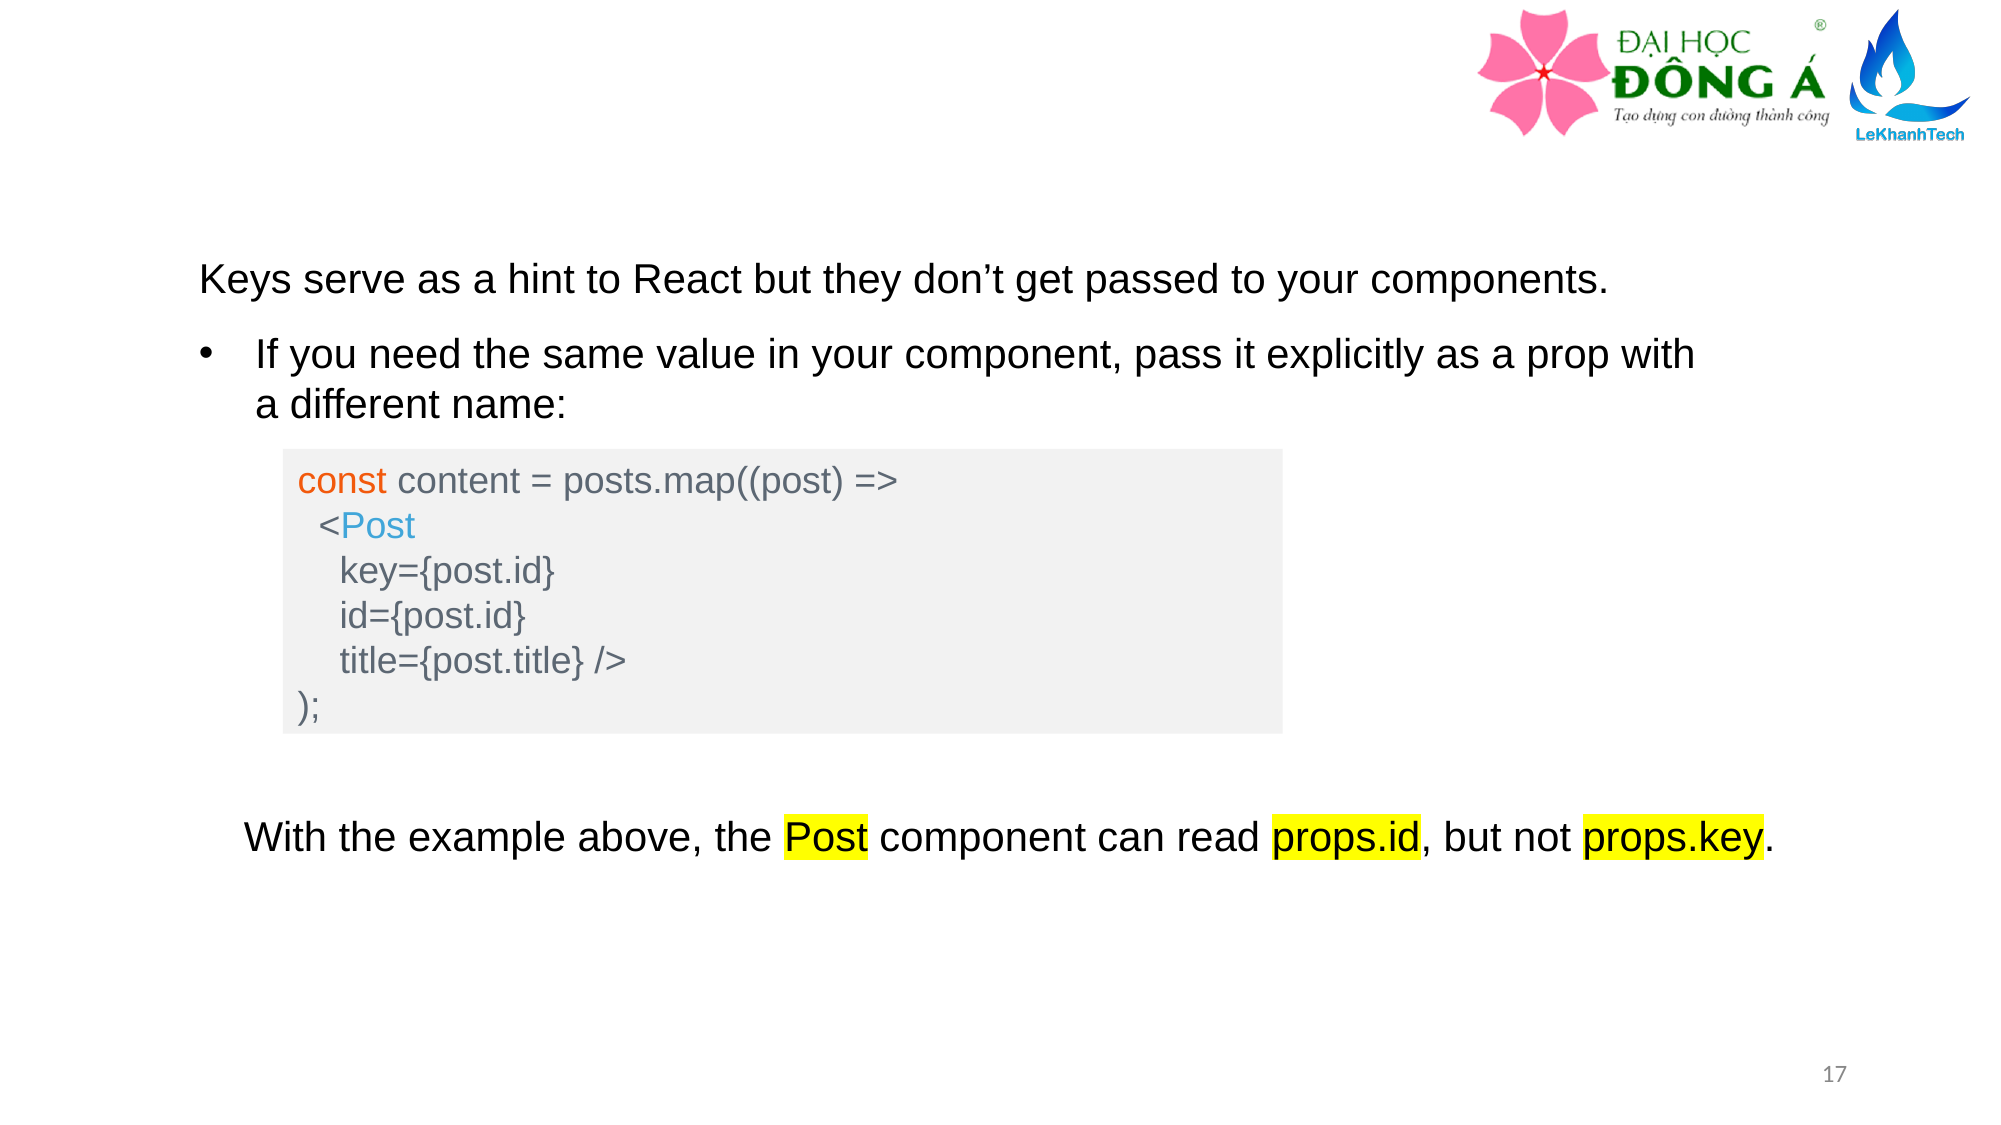

Keys serve as a hint to React but they don’t get passed to your components.
If you need the same value in your component, pass it explicitly as a prop with a different name:
const content = posts.map((post) =>
  <Post
    key={post.id}
    id={post.id}
    title={post.title} />
);
With the example above, the Post component can read props.id, but not props.key.
17